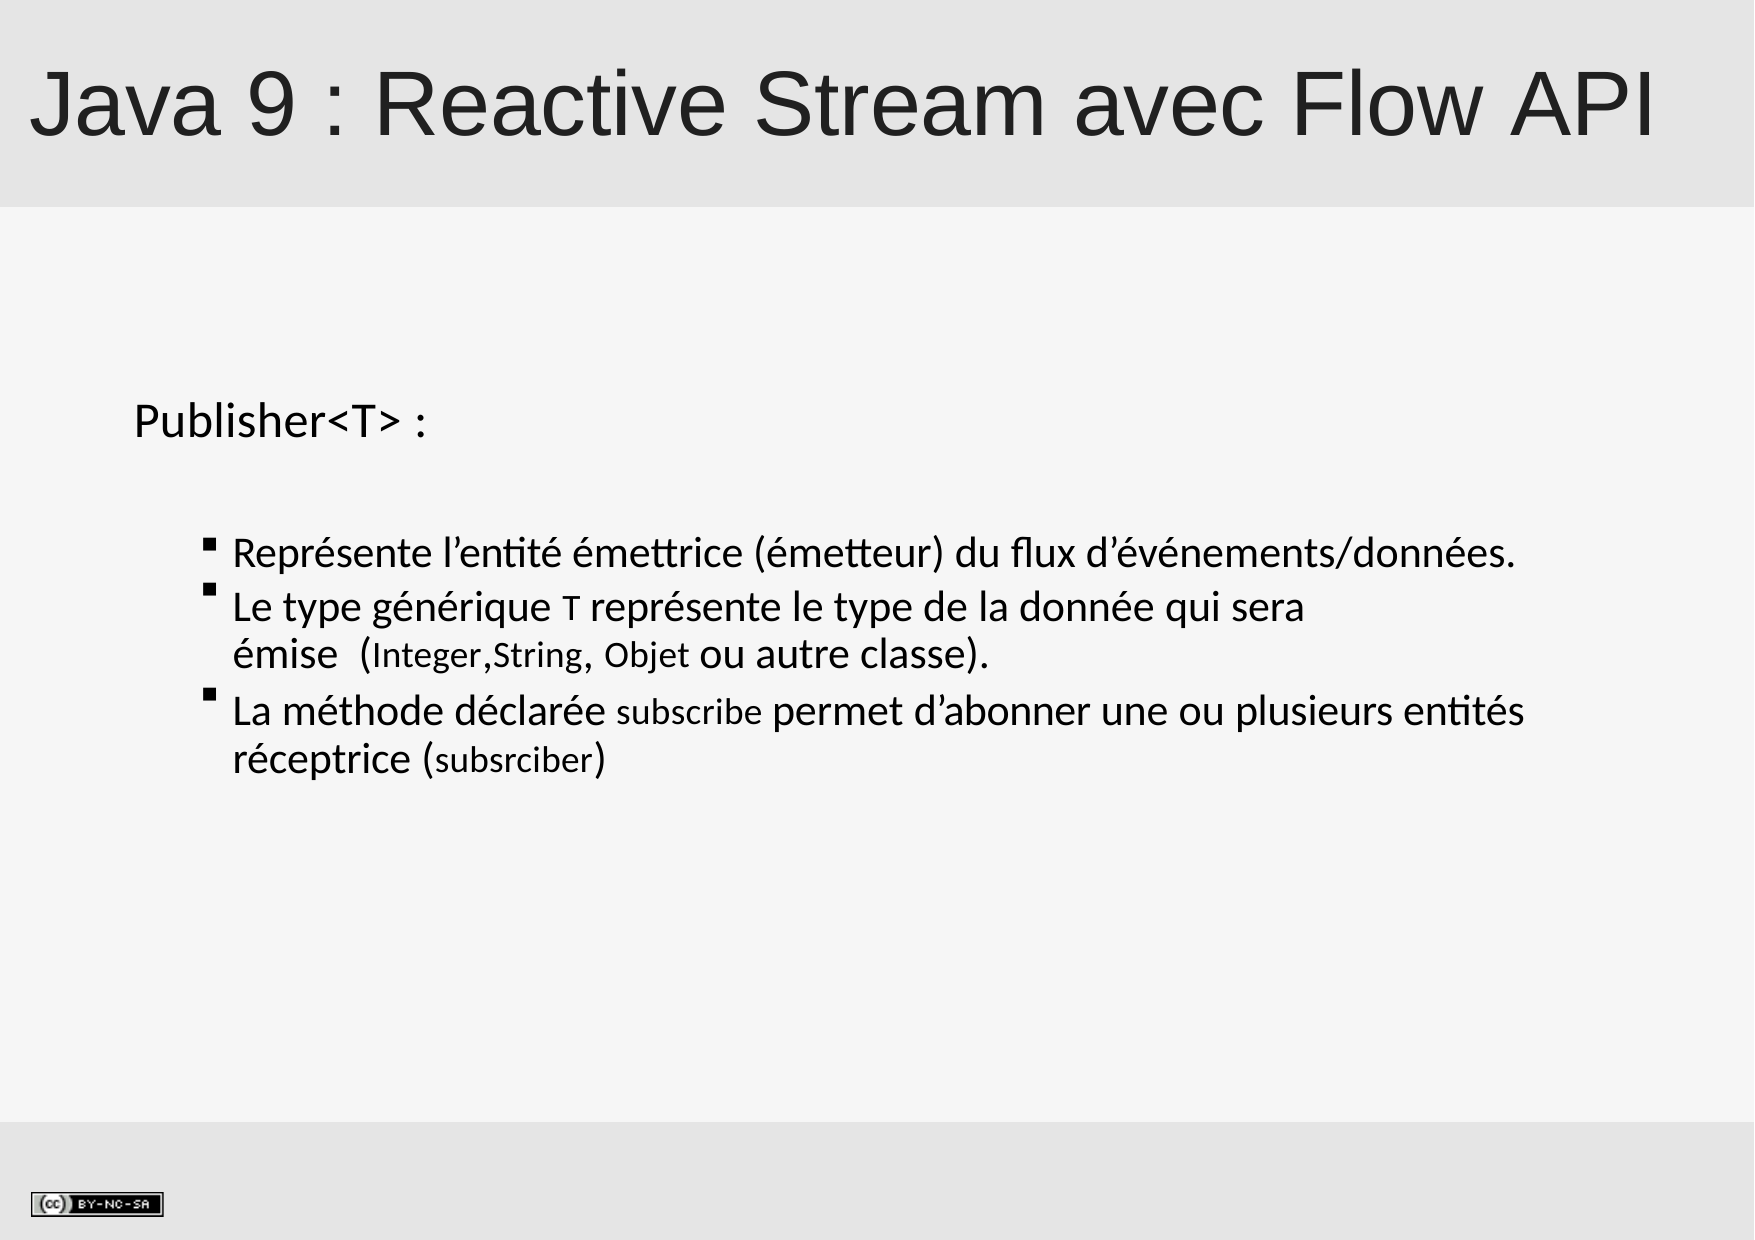

# Java 9 : Reactive Stream avec Flow API
Publisher<T> :

Représente l’entité émettrice (émetteur) du flux d’événements/données.
Le type générique T représente le type de la donnée qui sera émise  (Integer,String, Objet ou autre classe).
La méthode déclarée subscribe permet d’abonner une ou plusieurs entités  réceptrice (subsrciber)